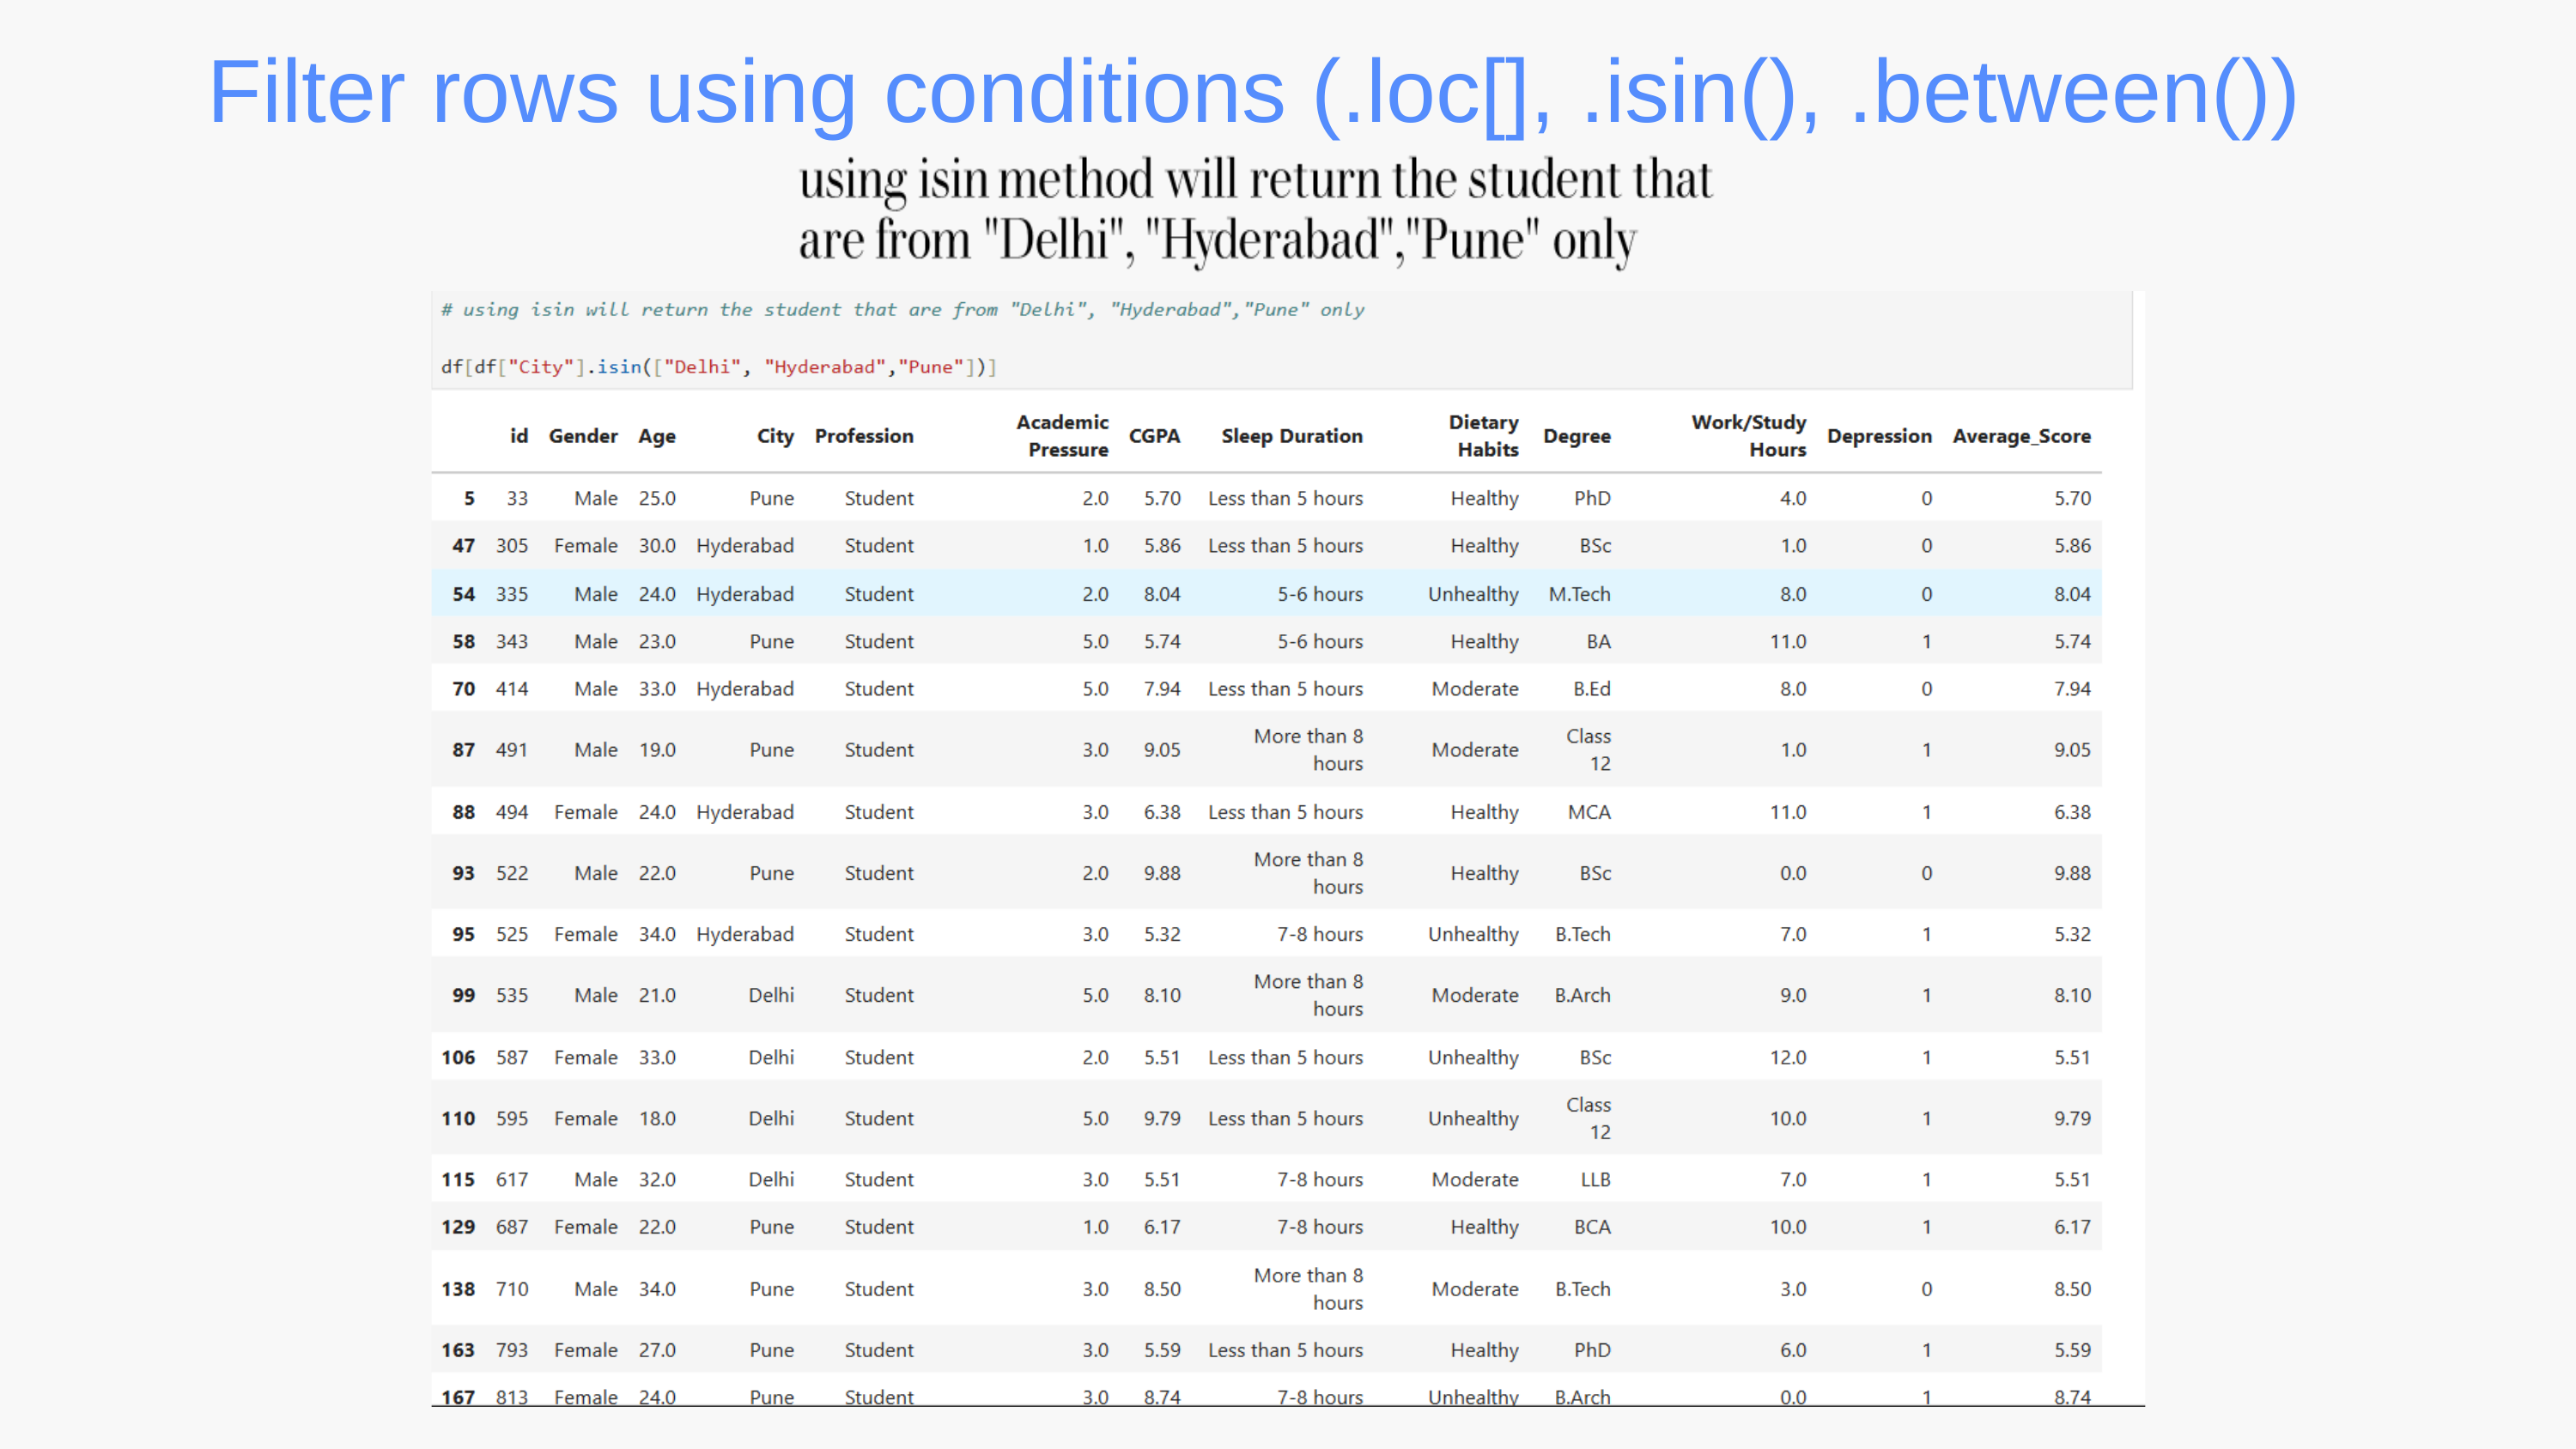

Filter rows using conditions (.loc[], .isin(), .between())